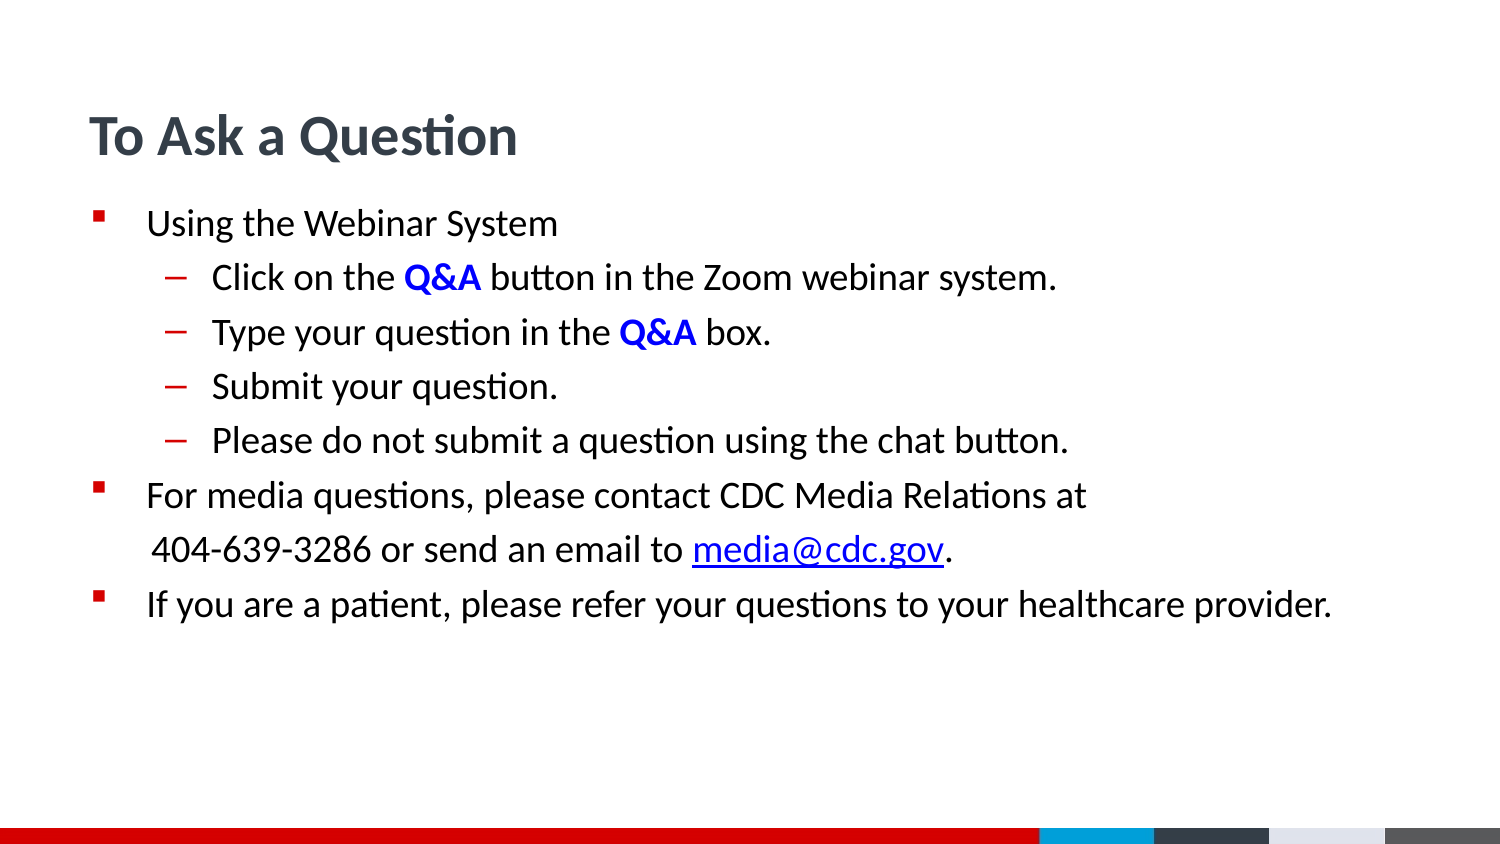

# To Ask a Question
Using the Webinar System
Click on the Q&A button in the Zoom webinar system.
Type your question in the Q&A box.
Submit your question.
Please do not submit a question using the chat button.
For media questions, please contact CDC Media Relations at
       404-639-3286 or send an email to media@cdc.gov.
If you are a patient, please refer your questions to your healthcare provider.